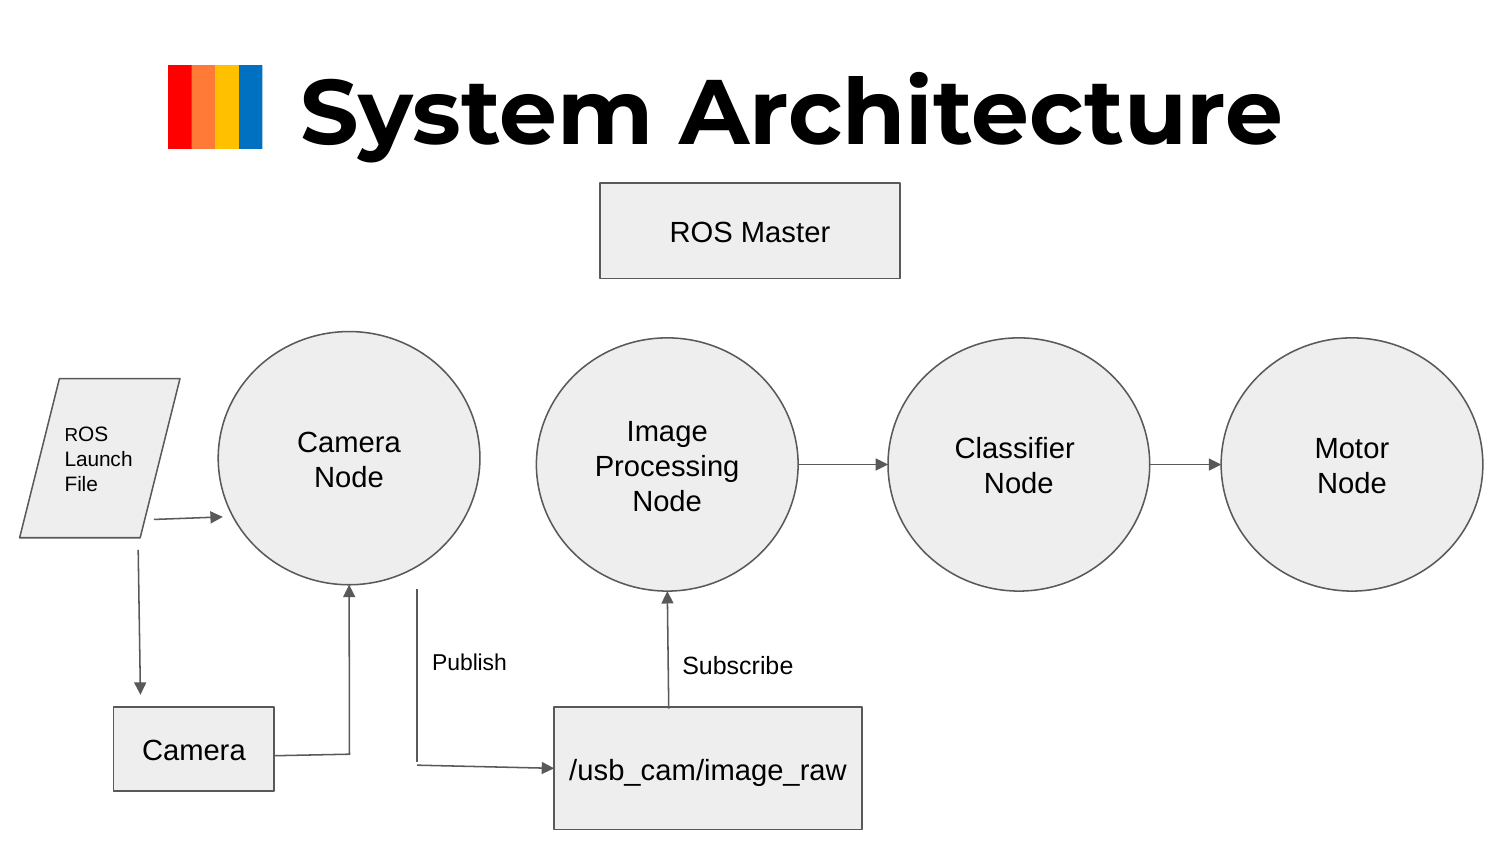

System Architecture
ROS Master
Camera Node
Image Processing Node
Classifier
Node
Motor
Node
ROS Launch File
Publish
Subscribe
Camera
/usb_cam/image_raw